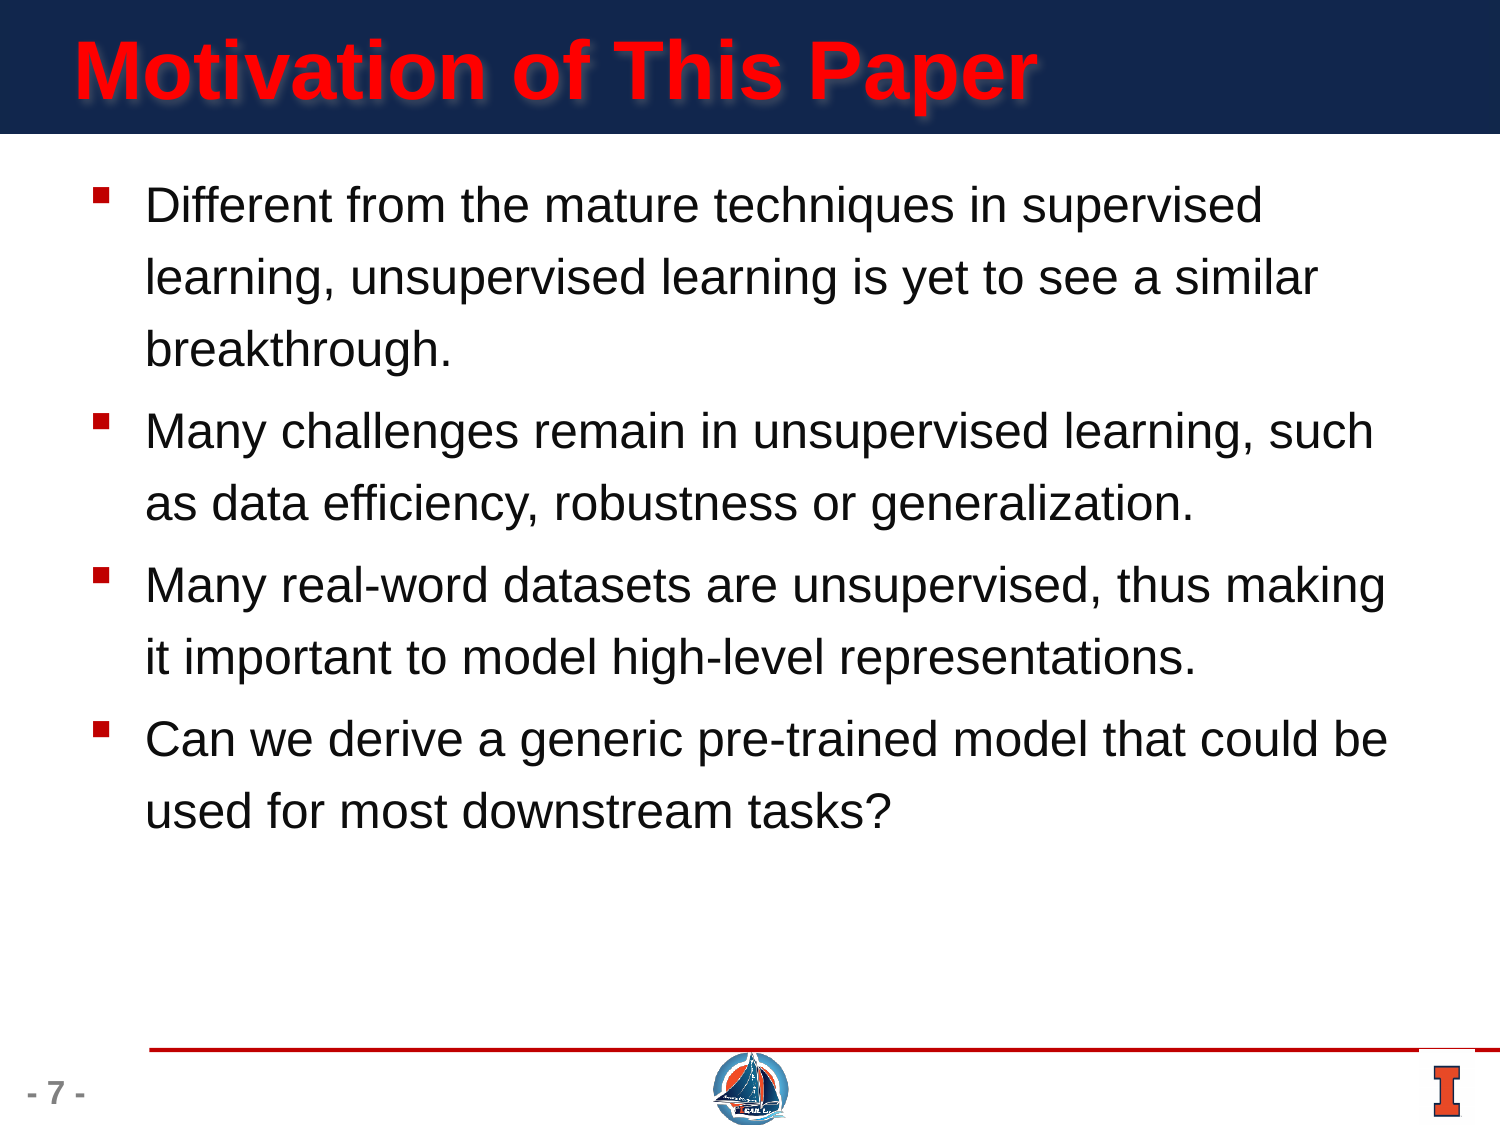

# Motivation of This Paper
Different from the mature techniques in supervised learning, unsupervised learning is yet to see a similar breakthrough.
Many challenges remain in unsupervised learning, such as data efficiency, robustness or generalization.
Many real-word datasets are unsupervised, thus making it important to model high-level representations.
Can we derive a generic pre-trained model that could be used for most downstream tasks?
- 7 -